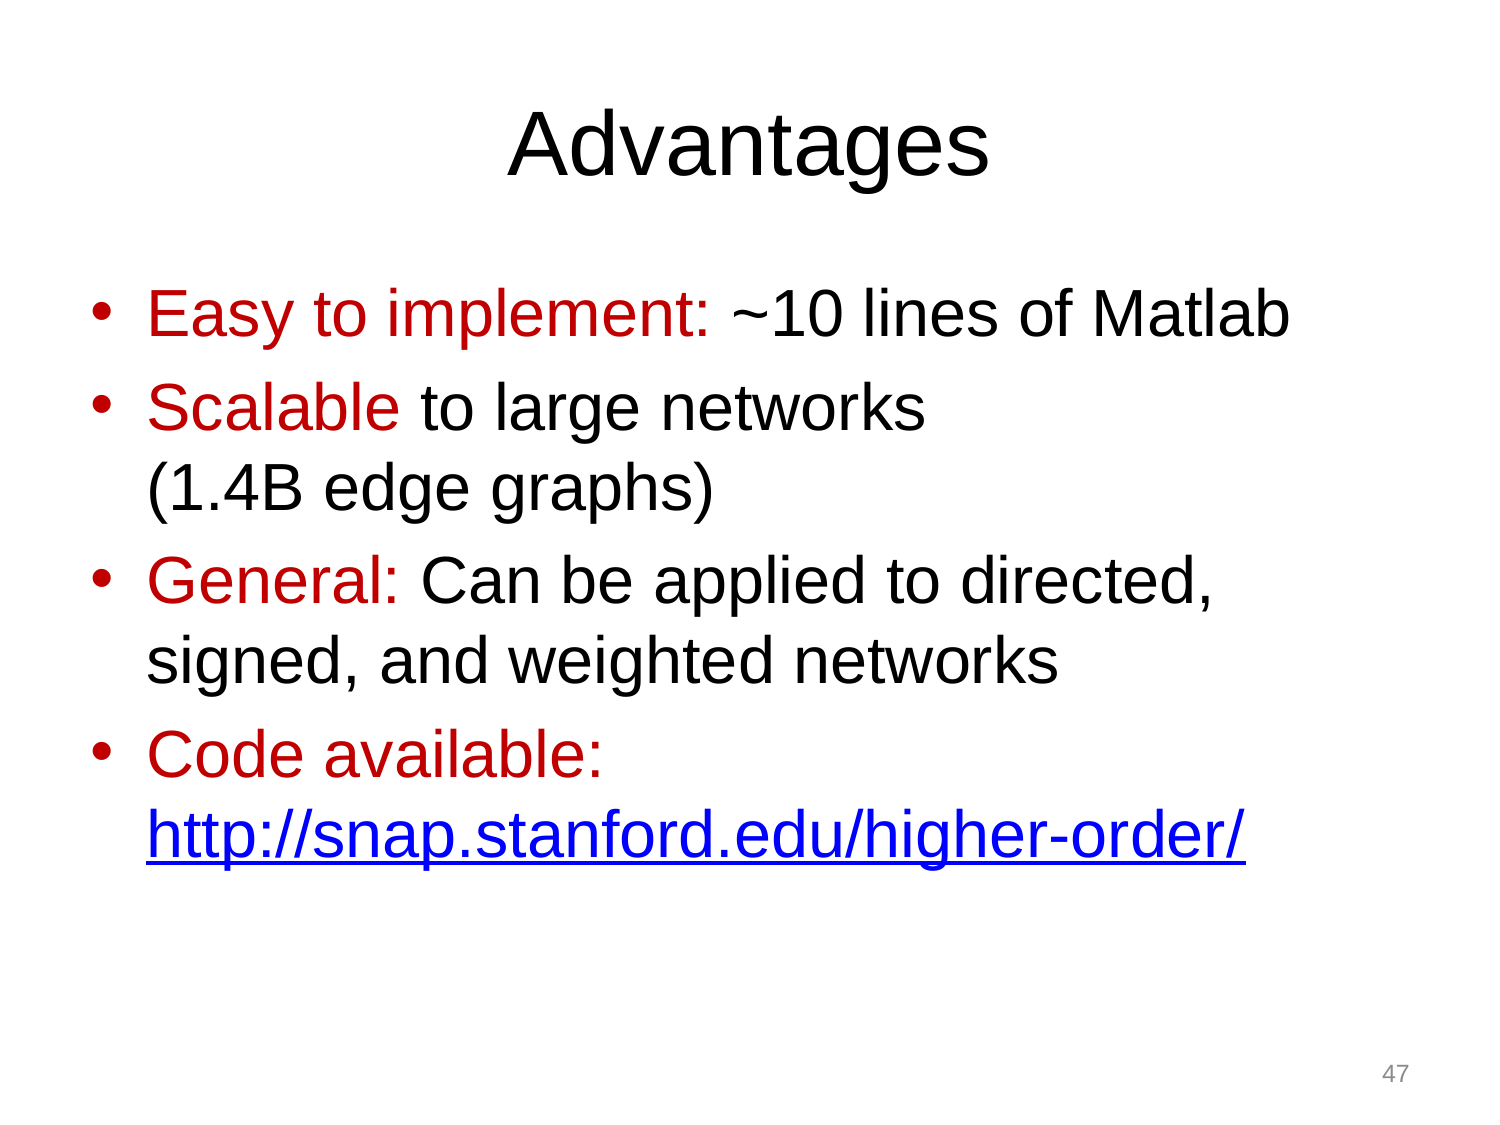

# Advantages
Easy to implement: ~10 lines of Matlab
Scalable to large networks
(1.4B edge graphs)
General: Can be applied to directed, signed, and weighted networks
Code available: http://snap.stanford.edu/higher-order/

47